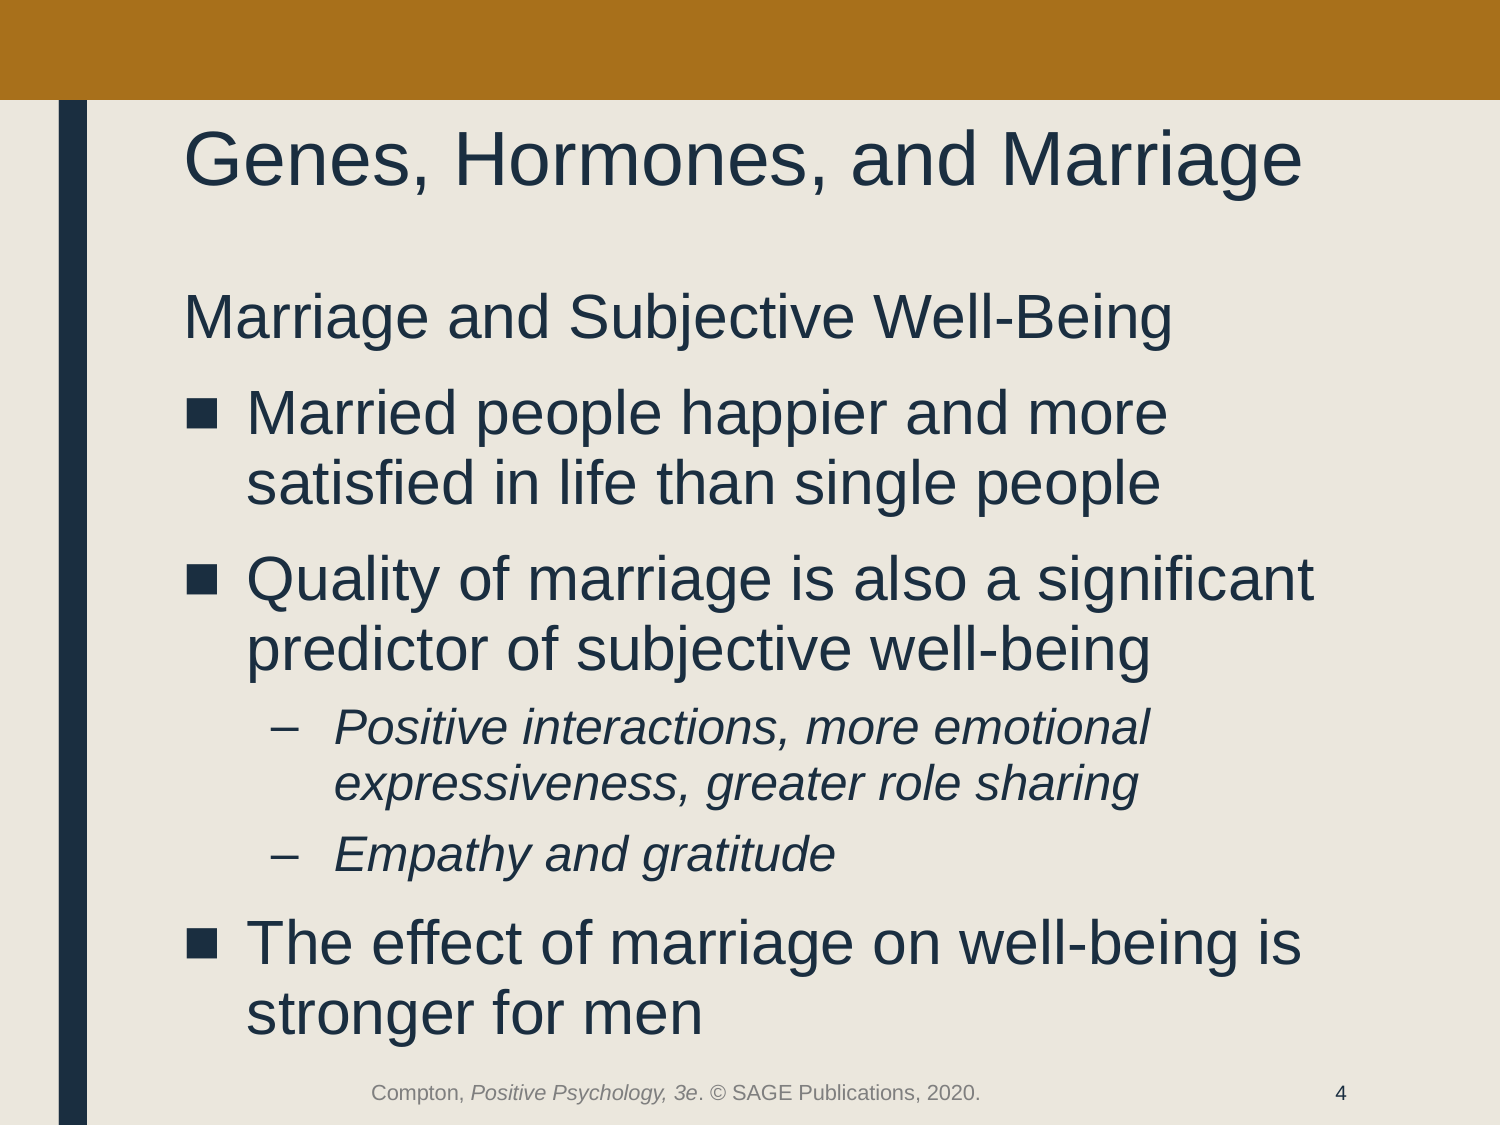

# Genes, Hormones, and Marriage
Marriage and Subjective Well-Being
Married people happier and more satisfied in life than single people
Quality of marriage is also a significant predictor of subjective well-being
Positive interactions, more emotional expressiveness, greater role sharing
Empathy and gratitude
The effect of marriage on well-being is stronger for men

Compton, Positive Psychology, 3e. © SAGE Publications, 2020.
4